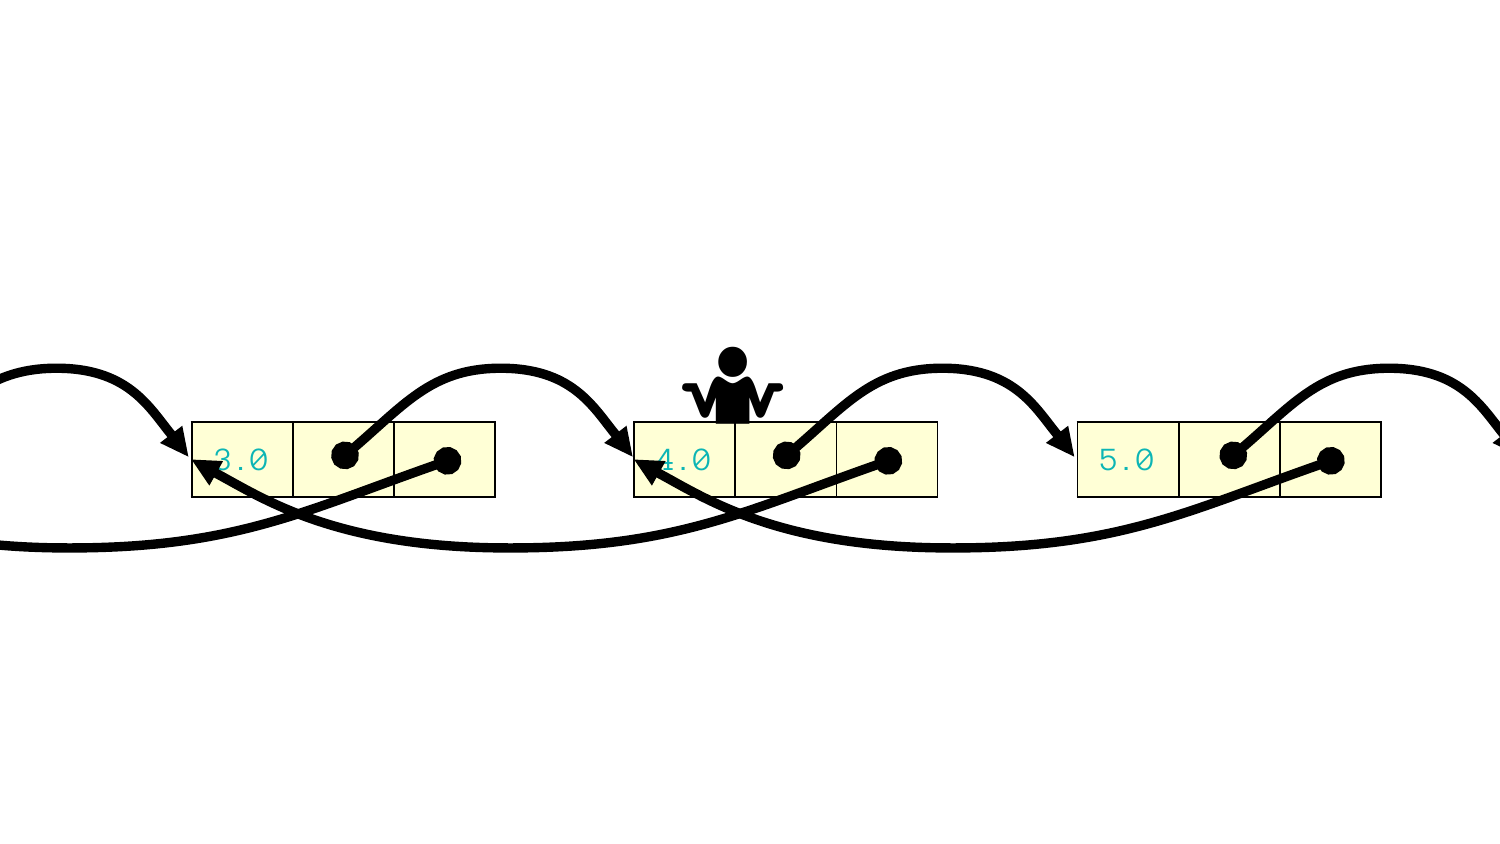

# 🤷

| 3.0 |  |  |
| --- | --- | --- |
| 4.0 |  |  |
| --- | --- | --- |
| 5.0 |  |  |
| --- | --- | --- |